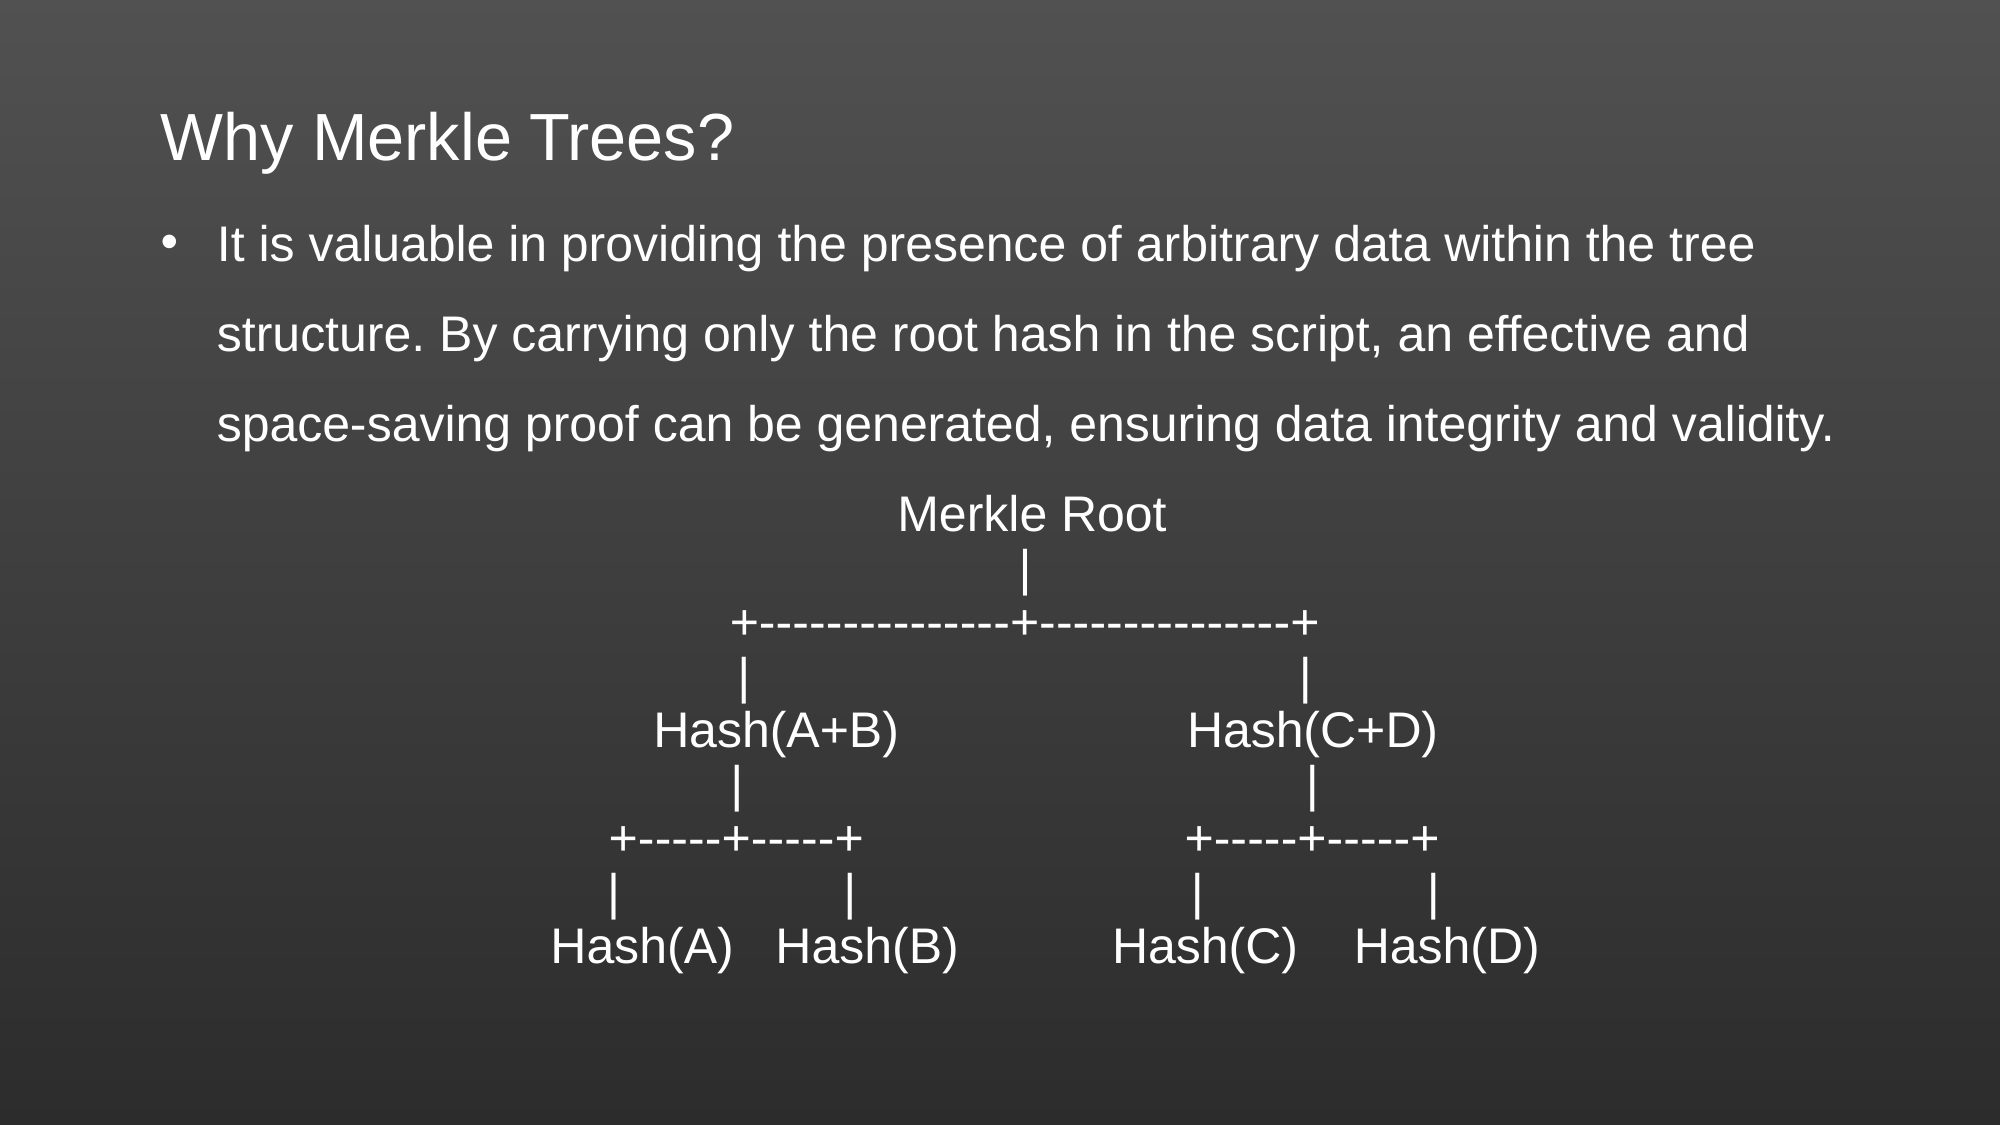

Why Merkle Trees?
It is valuable in providing the presence of arbitrary data within the tree structure. By carrying only the root hash in the script, an effective and space-saving proof can be generated, ensuring data integrity and validity.
# Merkle Root | +---------------+---------------+ |                      	        | Hash(A+B)      	         Hash(C+D) |                      	         | +-----+-----+                       +-----+-----+ |                |                        |                | Hash(A)   Hash(B)           Hash(C)    Hash(D)